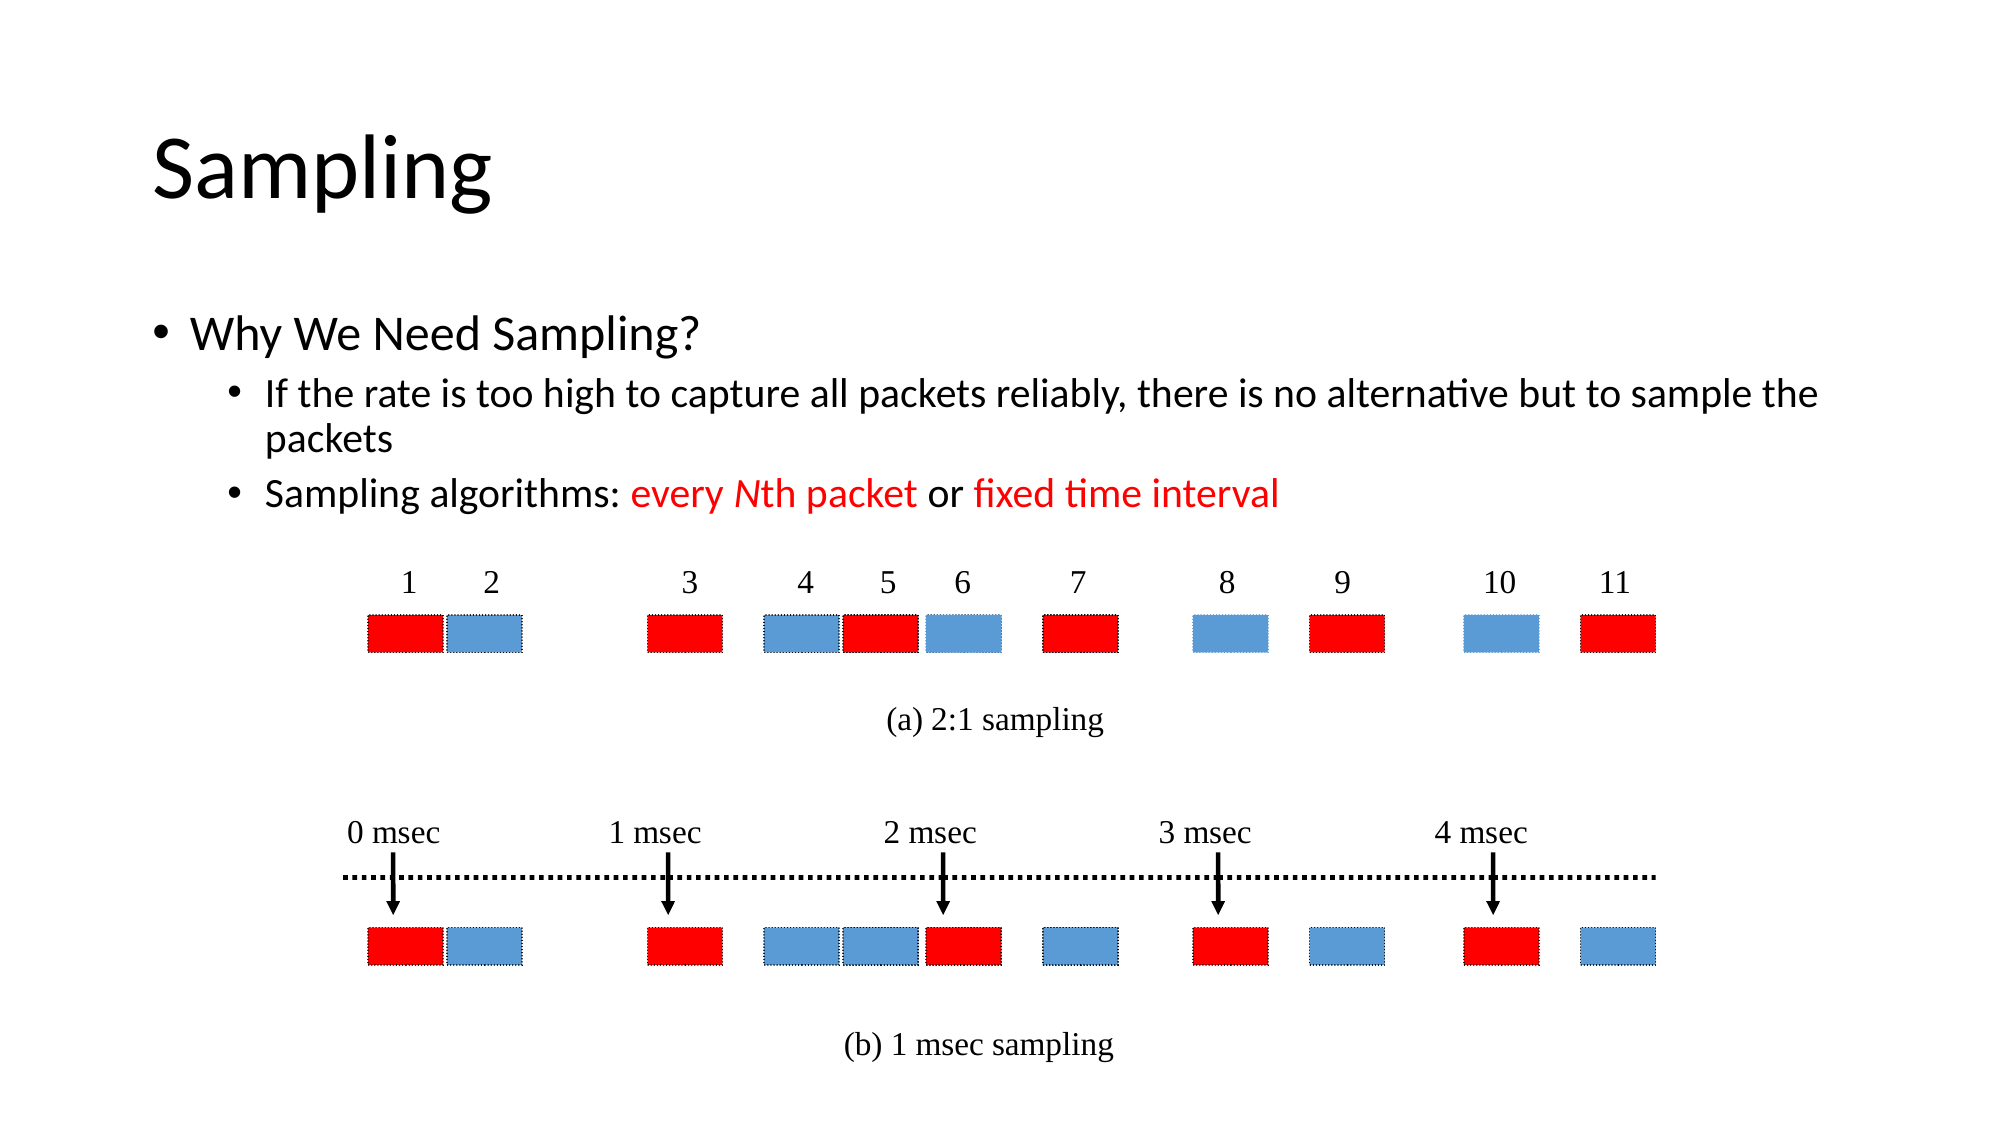

# Sampling
Why We Need Sampling?
If the rate is too high to capture all packets reliably, there is no alternative but to sample the packets
Sampling algorithms: every Nth packet or fixed time interval

1        2                      3            4        5       6            7                8            9                10          11

(a) 2:1 sampling
0 msec
1 msec
2 msec
3 msec
4 msec

(b) 1 msec sampling